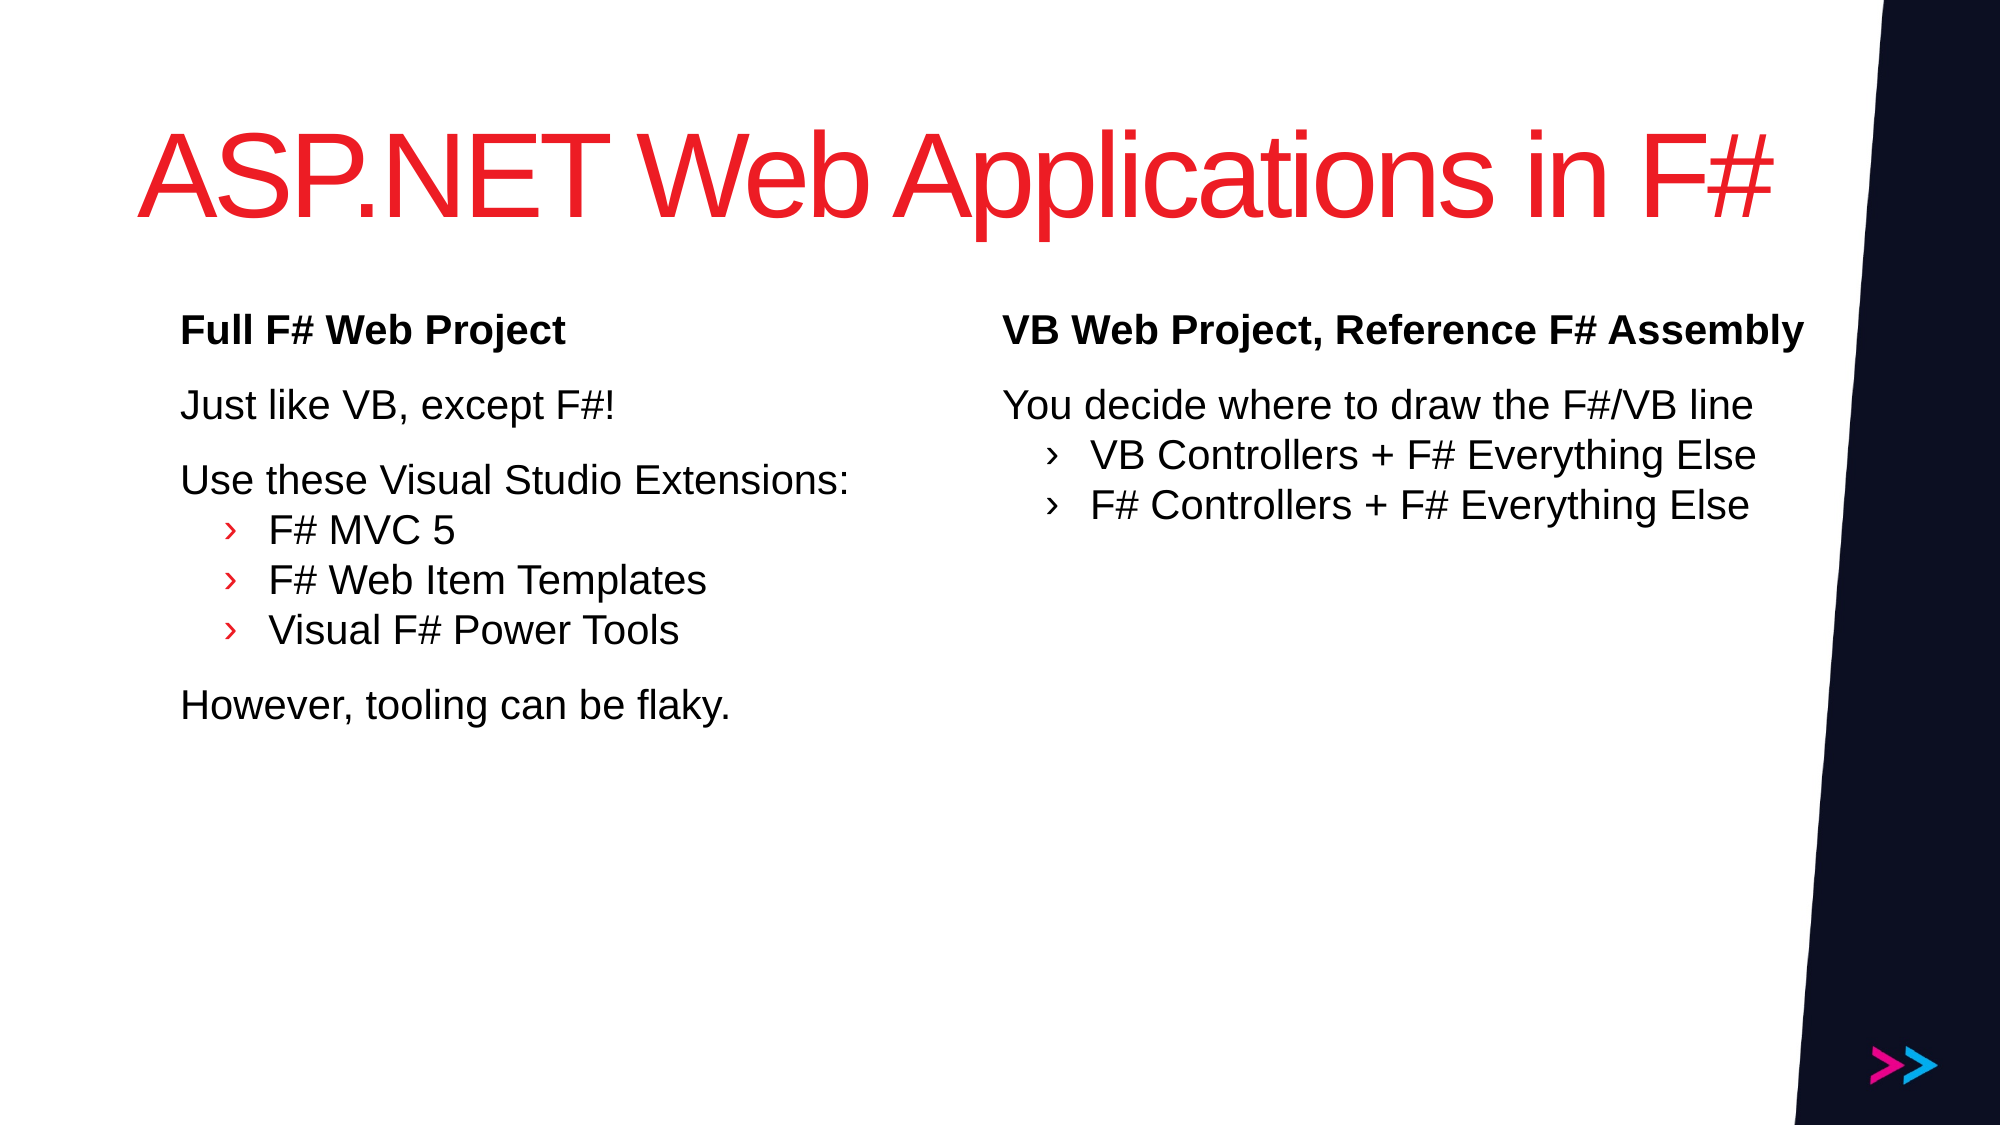

# ASP.NET Web Applications in F#
Full F# Web Project
Just like VB, except F#!
Use these Visual Studio Extensions:
F# MVC 5
F# Web Item Templates
Visual F# Power Tools
However, tooling can be flaky.
VB Web Project, Reference F# Assembly
You decide where to draw the F#/VB line
VB Controllers + F# Everything Else
F# Controllers + F# Everything Else